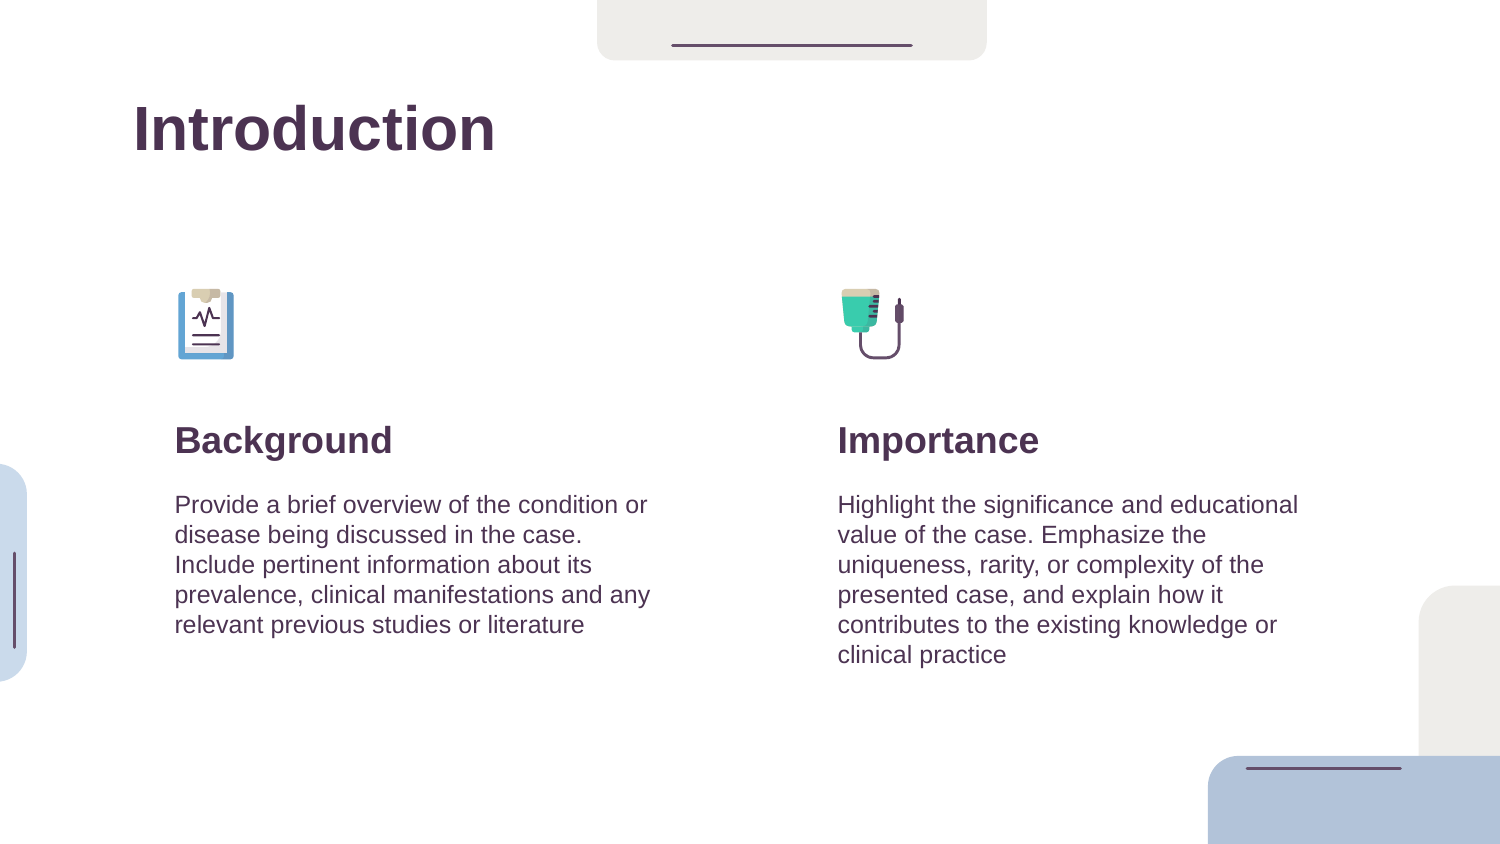

# Introduction

Background
Importance
Provide a brief overview of the condition or disease being discussed in the case. Include pertinent information about its prevalence, clinical manifestations and any relevant previous studies or literature
Highlight the significance and educational value of the case. Emphasize the uniqueness, rarity, or complexity of the presented case, and explain how it contributes to the existing knowledge or clinical practice